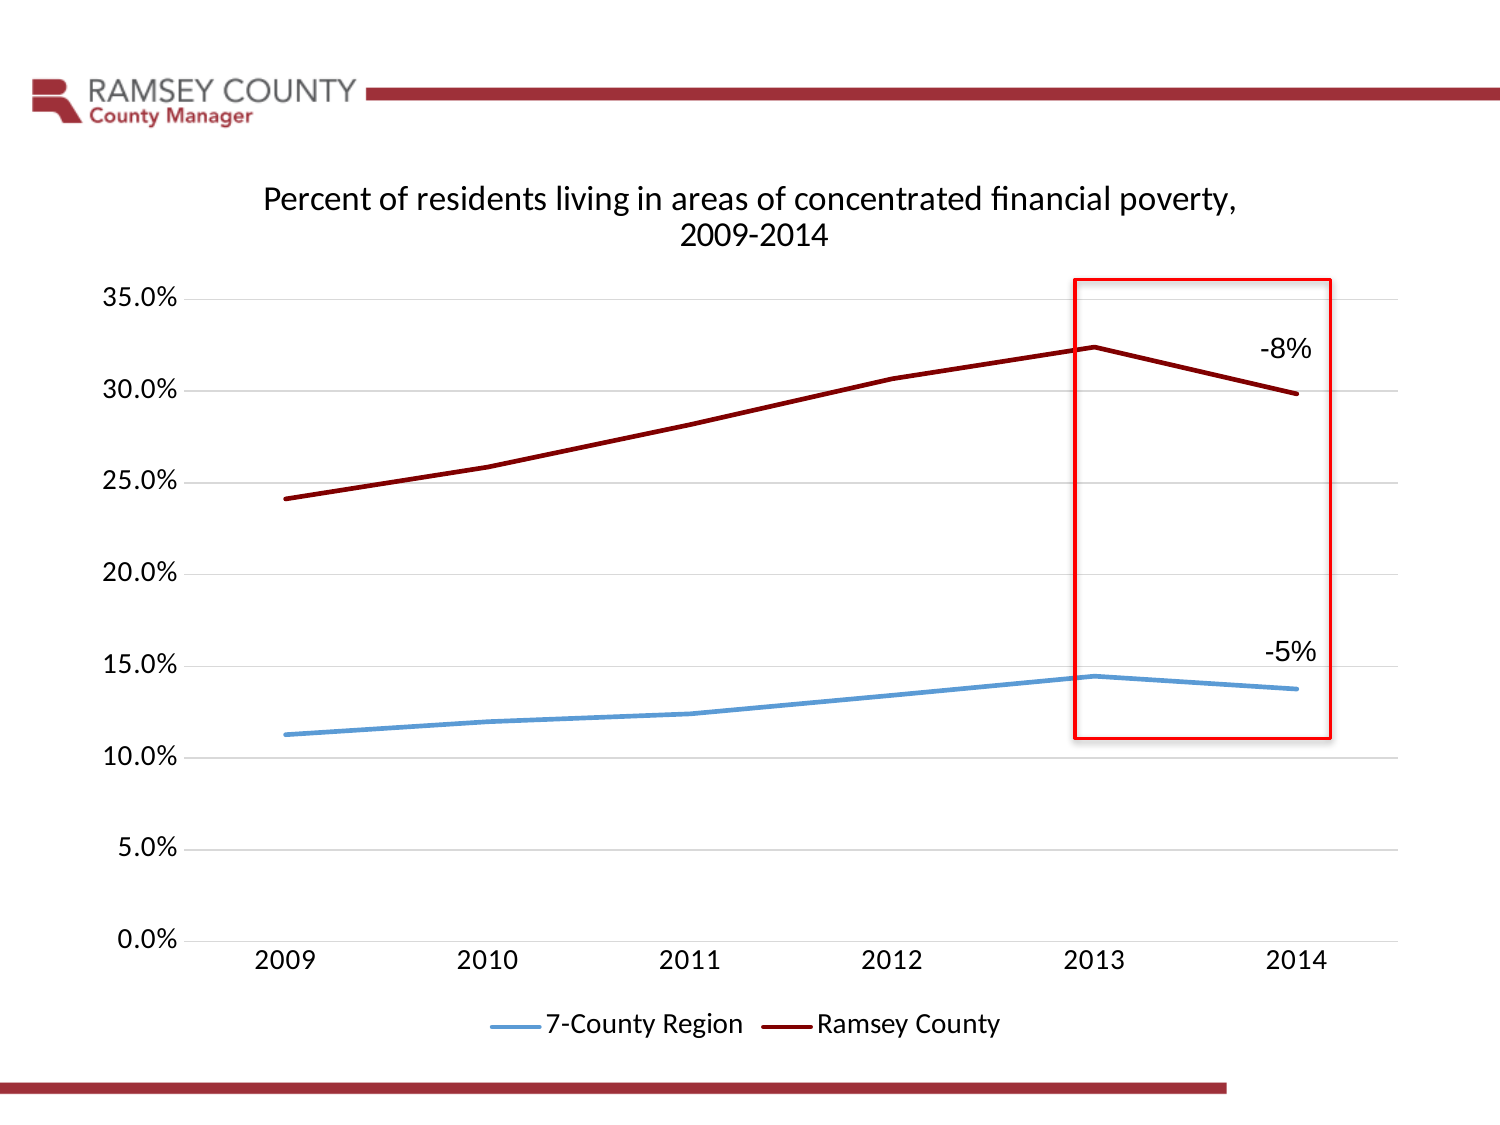

### Chart: Percent of residents living in areas of concentrated financial poverty,
 2009-2014

| Category | 7-County Region | Ramsey County  |
|---|---|---|
| 2009 | 0.1127608573239041 | 0.24130361831066544 |
| 2010 | 0.11983539955368658 | 0.2586642812205096 |
| 2011 | 0.12411950365222403 | 0.28177076263791667 |
| 2012 | 0.13423095507405242 | 0.3067770613089559 |
| 2013 | 0.14465332415337745 | 0.32406233476795027 |
| 2014 | 0.1376352622173541 | 0.2985572274736931 |
-8%
-5%